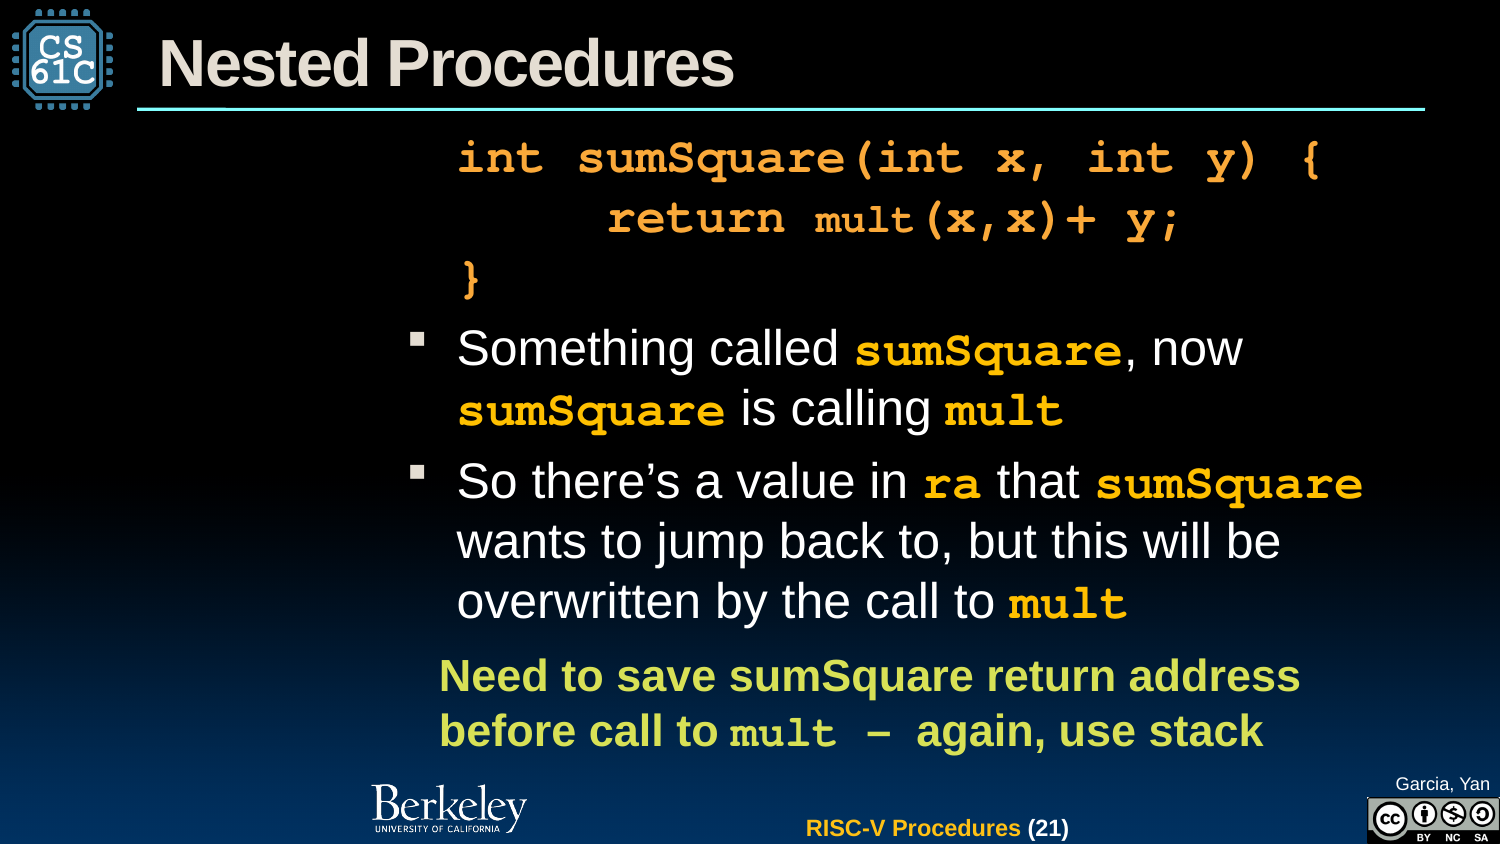

# Nested Procedures
	int sumSquare(int x, int y) {
	return mult(x,x)+ y;
}
Something called sumSquare, now sumSquare is calling mult
So there’s a value in ra that sumSquare wants to jump back to, but this will be overwritten by the call to mult
	Need to save sumSquare return address before call to mult –  again, use stack